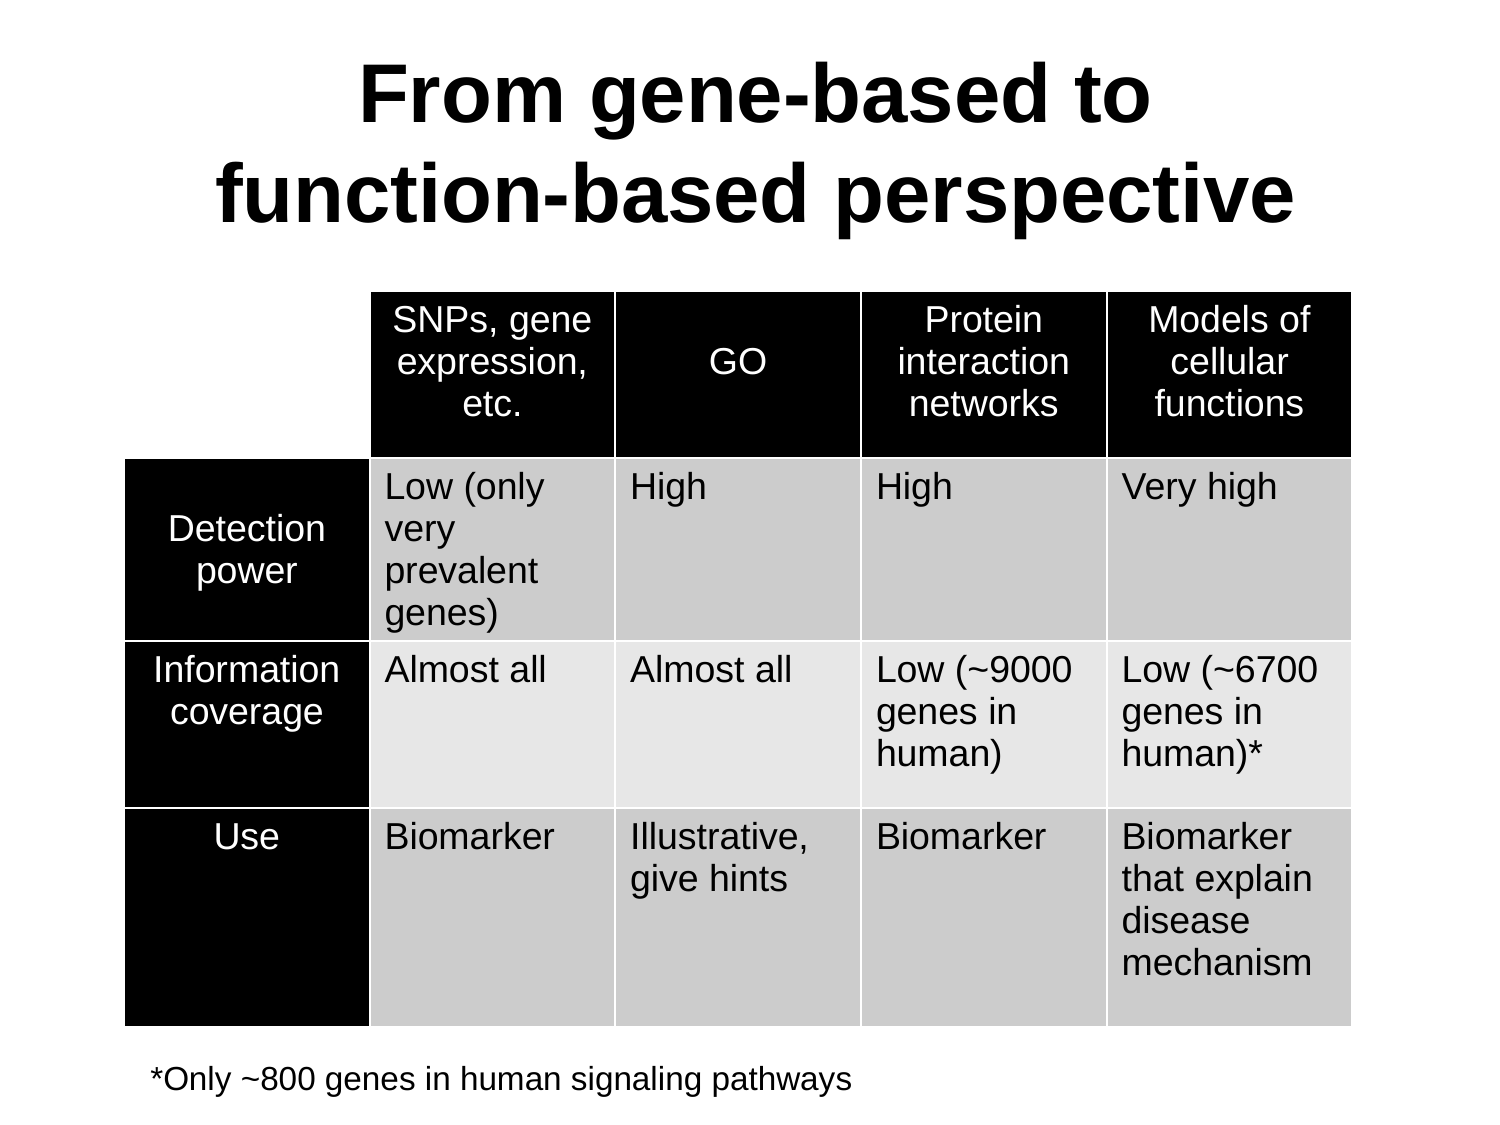

# From gene-based to function-based perspective
|  | SNPs, gene expression, etc. | GO | Protein interaction networks | Models of cellular functions |
| --- | --- | --- | --- | --- |
| Detection power | Low (only very prevalent genes) | High | High | Very high |
| Information coverage | Almost all | Almost all | Low (~9000 genes in human) | Low (~6700 genes in human)\* |
| Use | Biomarker | Illustrative, give hints | Biomarker | Biomarker that explain disease mechanism |
*Only ~800 genes in human signaling pathways